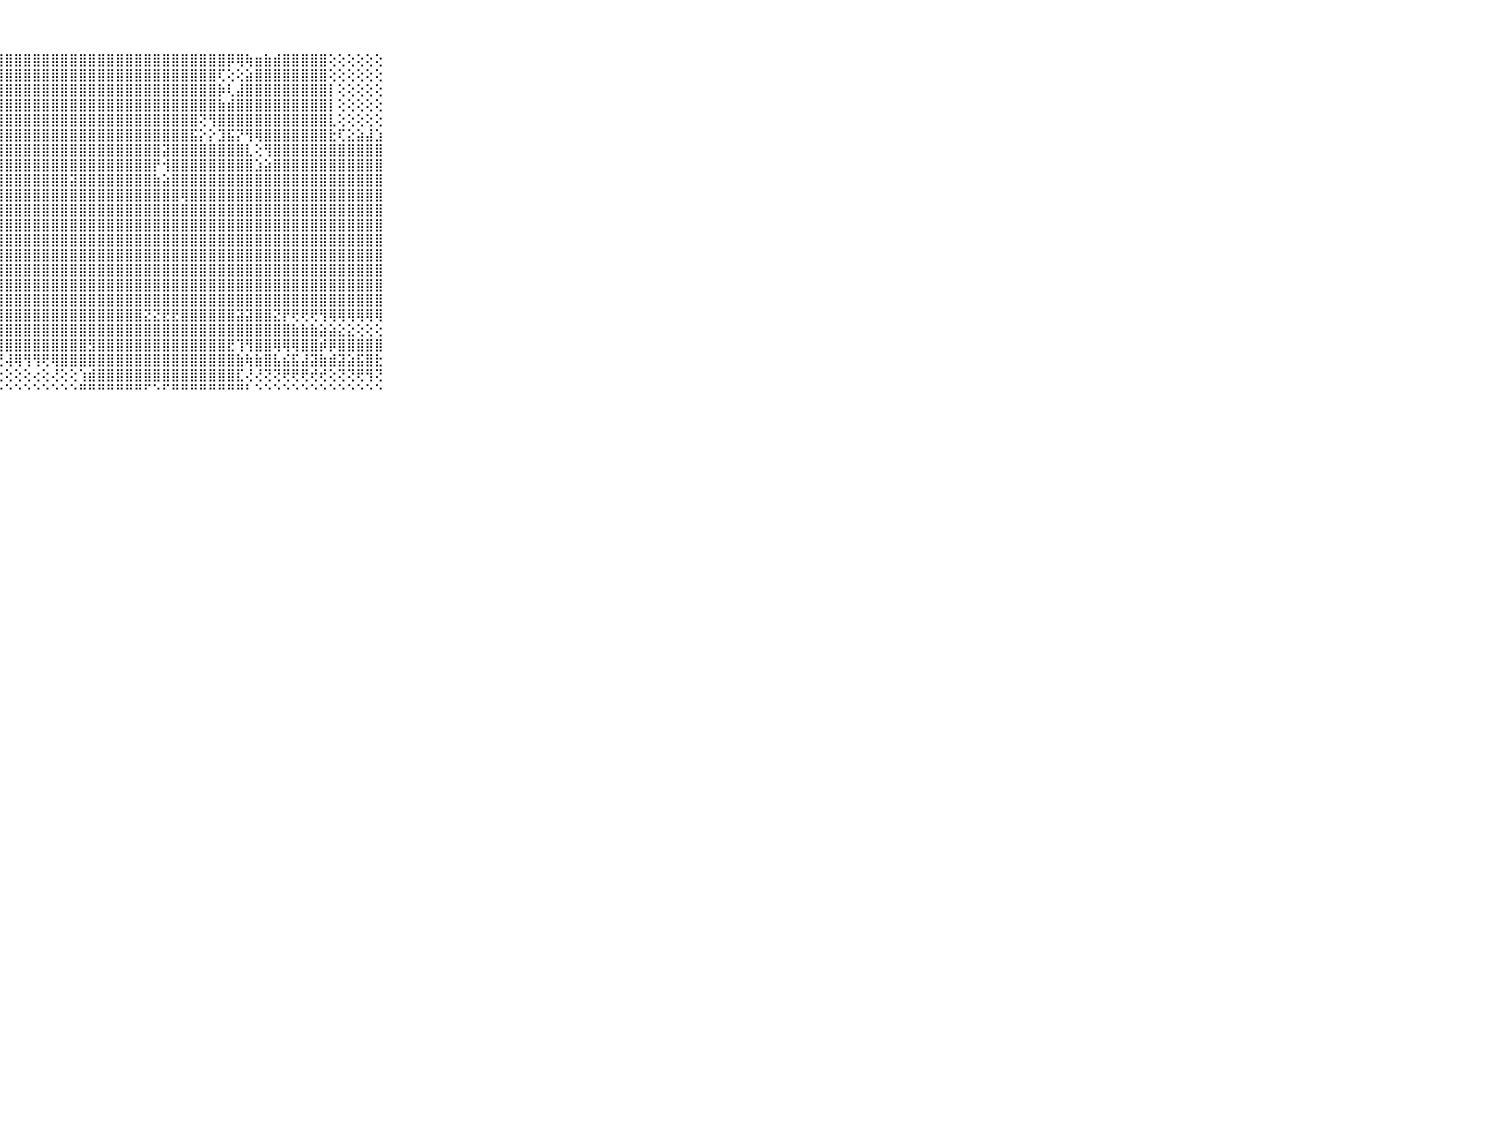

⠀⠀⠀⠀⠀⠀⠀⠀⠀⠀⠀⠀⢕⢕⢕⢕⢟⣿⣿⣿⣿⣿⣿⣿⣿⣿⣿⣿⣿⣿⣿⣿⣿⣿⣿⣿⣿⣿⣿⣿⣿⣿⣿⣿⣿⣿⣿⣿⣿⣿⣿⣿⡿⢿⢷⣶⣷⣾⣿⣿⣿⣿⣿⢕⢕⢕⢕⢕⢕⠀⠀⠀⠀⠀⠀⠀⠀⠀⠀⠀⠀
⠀⠀⠀⠀⠀⠀⠀⠀⠀⠀⠀⠕⢕⢕⢜⢝⣕⢝⣿⣿⣿⣿⣿⣿⣿⣿⣿⣿⣿⣿⣿⣿⣿⣿⣿⣿⣿⣿⣿⣿⣿⣿⣿⣿⣿⣿⣿⣿⣿⣿⣿⢏⢕⢕⣵⣿⣿⣿⣿⣿⣿⣿⣿⢕⢕⢕⢕⢕⢕⠀⠀⠀⠀⠀⠀⠀⠀⠀⠀⠀⠀
⠀⠀⠀⠀⠀⠀⠀⠀⠀⠀⠀⢕⢕⢕⢕⣵⣿⣿⣿⣿⣿⣿⣿⣿⣿⣿⣿⣿⣿⣿⣿⣿⣿⣿⣿⣿⣿⣿⣿⣿⣿⣿⣿⣿⣿⣿⣿⣿⣿⣿⣿⡷⢇⣼⣿⣿⣿⣿⣿⣿⣿⣿⣿⡇⢕⢕⢕⢕⢕⠀⠀⠀⠀⠀⠀⠀⠀⠀⠀⠀⠀
⠀⠀⠀⠀⠀⠀⠀⠀⠀⠀⠀⢱⣿⣧⣵⣿⣿⣿⣿⣿⣿⣿⣿⣿⣿⣿⣿⣿⣿⣿⣿⣿⣿⣿⣿⣿⣿⣿⣿⣿⣿⣿⣿⣿⣿⣿⣿⣿⣿⣿⣿⣷⣾⣿⣿⣿⣿⣿⣿⣿⣿⣿⣿⡇⢕⢕⢕⢕⢕⠀⠀⠀⠀⠀⠀⠀⠀⠀⠀⠀⠀
⠀⠀⠀⠀⠀⠀⠀⠀⠀⠀⠀⢸⣿⣿⣿⣿⣿⣿⣿⣿⣿⣿⣿⣿⣿⣿⣿⣿⣿⣿⣿⣿⣿⣿⣿⣿⣿⣿⣿⣿⣿⣿⣿⣿⣿⣿⣿⣿⣿⢝⢻⣿⣿⣿⣿⣿⣿⣿⣿⣿⣿⣿⣿⣇⢕⢕⢕⢕⢕⠀⠀⠀⠀⠀⠀⠀⠀⠀⠀⠀⠀
⠀⠀⠀⠀⠀⠀⠀⠀⠀⠀⠀⢸⣿⣿⣿⣿⣿⣿⣿⣿⣿⣿⣿⣿⣿⣿⣿⣿⣿⣿⣿⣿⣿⣿⣿⣿⣿⣿⣿⣿⣿⣿⣿⣿⣿⣿⣿⣿⣯⡕⡕⣹⣯⡝⢻⢿⣿⣿⣿⣿⣿⣿⣿⣗⢏⣕⣵⣼⣱⠀⠀⠀⠀⠀⠀⠀⠀⠀⠀⠀⠀
⠀⠀⠀⠀⠀⠀⠀⠀⠀⠀⠀⢸⣿⣿⣿⣿⣿⣿⣿⣿⣿⣿⣿⣿⣿⣿⣿⣿⣿⣿⣿⣿⣿⣿⣿⣿⣿⣿⣿⣿⣿⣿⣿⣿⣿⣽⣿⣿⣿⣿⣿⣿⣿⣿⣇⢕⢻⣿⣿⣿⣿⣿⣿⣿⣿⣿⣿⣿⣿⠀⠀⠀⠀⠀⠀⠀⠀⠀⠀⠀⠀
⠀⠀⠀⠀⠀⠀⠀⠀⠀⠀⠀⢸⣿⣿⣿⣿⣿⣿⣿⣿⣿⣿⣿⣿⣿⣿⣿⣿⣿⣿⣿⣿⣿⣿⣿⣿⣿⣿⣿⣿⣿⣿⣿⣿⡟⢺⣿⣿⣿⣿⣿⣿⣿⣿⣿⣱⣵⣿⣿⣿⣿⣿⣿⣿⣿⣿⣿⣿⣿⠀⠀⠀⠀⠀⠀⠀⠀⠀⠀⠀⠀
⠀⠀⠀⠀⠀⠀⠀⠀⠀⠀⠀⢸⣿⣿⣿⣿⣿⣿⣿⣿⣿⣿⣿⣿⣿⣿⣿⣿⣿⣿⣿⣿⣿⣿⣿⣽⣿⣿⣿⣿⣿⣿⣿⣿⣷⣵⣿⣿⣿⣿⣿⣿⣿⣿⣿⣿⣿⣿⣿⣿⣿⣿⣿⣿⣿⣿⣿⣿⣿⠀⠀⠀⠀⠀⠀⠀⠀⠀⠀⠀⠀
⠀⠀⠀⠀⠀⠀⠀⠀⠀⠀⠀⢸⣿⣿⣿⣿⣿⣿⣿⣿⣿⣿⣿⣿⣿⣿⣿⣿⣿⣿⣿⣿⣿⣿⣿⣿⣿⣿⣿⣿⣿⣿⣿⣿⣿⣿⣿⢿⣿⣿⣿⣿⣿⣿⣿⣿⣿⣿⣿⣿⣿⣿⣿⣿⣿⣿⣿⣿⣿⠀⠀⠀⠀⠀⠀⠀⠀⠀⠀⠀⠀
⠀⠀⠀⠀⠀⠀⠀⠀⠀⠀⠀⢸⣿⣿⣿⣿⣿⣿⣿⣿⣿⣿⢿⣿⣿⣿⣿⣿⣿⣿⣿⣿⣿⣿⣿⣿⣿⣿⣿⣿⣿⣿⣿⣿⣿⣿⣿⣿⣿⣿⣿⣿⣿⣿⣿⣿⣿⣿⣿⣿⣿⣿⣿⣿⣿⣿⣿⣿⣿⠀⠀⠀⠀⠀⠀⠀⠀⠀⠀⠀⠀
⠀⠀⠀⠀⠀⠀⠀⠀⠀⠀⠀⢸⣿⣿⣿⣿⣿⣿⣿⣿⣿⣿⣿⣿⣿⣿⣿⣿⣿⣿⣿⣿⣿⣿⣿⣿⣿⣿⣿⣿⣿⣿⣿⣿⣿⣿⣿⣿⣿⣿⣿⣿⣿⣿⣿⣿⣿⣿⣿⣿⣿⣿⣿⣿⣿⣿⣿⣿⣿⠀⠀⠀⠀⠀⠀⠀⠀⠀⠀⠀⠀
⠀⠀⠀⠀⠀⠀⠀⠀⠀⠀⠀⢸⣿⣿⣿⣿⣿⣿⣿⣿⣿⣿⣿⣿⣿⣿⣿⣿⣿⣿⣿⣿⣿⣿⣿⣿⣿⣿⣿⣿⣿⣿⣿⣿⣿⣿⣿⣿⣿⣿⣿⣿⣿⣿⣿⣿⣿⣿⣿⣿⣿⣿⣿⣿⣿⣿⣿⣿⣿⠀⠀⠀⠀⠀⠀⠀⠀⠀⠀⠀⠀
⠀⠀⠀⠀⠀⠀⠀⠀⠀⠀⠀⢸⣿⣿⣿⣿⣿⣿⣿⣿⣿⣿⣿⣿⣿⣿⣿⣿⣿⣿⣿⣿⣿⣿⣿⣿⣿⣿⣿⣿⣿⣿⣿⣿⣿⣿⣿⣿⣿⣿⣿⣿⣿⣿⣿⣿⣿⣿⣿⣿⣿⣿⣿⣿⣿⣿⣿⣿⣿⠀⠀⠀⠀⠀⠀⠀⠀⠀⠀⠀⠀
⠀⠀⠀⠀⠀⠀⠀⠀⠀⠀⠀⢸⣿⣿⣿⣿⣿⣿⣿⣿⣿⣿⣿⣿⣿⣿⣿⣿⣿⣿⣿⣿⣿⣿⣿⣿⣿⣿⣿⣿⣿⣿⣿⣿⣿⣿⣿⣿⣿⣿⣿⣿⣿⣿⣿⣿⣿⣿⣿⣿⣿⣿⣿⣿⣿⣿⣿⣿⣿⠀⠀⠀⠀⠀⠀⠀⠀⠀⠀⠀⠀
⠀⠀⠀⠀⠀⠀⠀⠀⠀⠀⠀⢸⣿⣿⣿⣿⣿⣿⣿⣿⣿⣿⣿⣿⣿⣿⣿⣿⣿⣿⣿⣿⣿⣿⣿⣿⣿⣿⣿⣿⣿⣿⣿⣿⣿⣿⣿⣿⣿⣿⣿⣿⣿⣿⣿⣿⣿⣿⣿⣿⣿⣿⣿⣿⣿⣿⣿⣿⣿⠀⠀⠀⠀⠀⠀⠀⠀⠀⠀⠀⠀
⠀⠀⠀⠀⠀⠀⠀⠀⠀⠀⠀⢸⣿⣿⣿⣿⣿⣿⣿⣿⣿⣿⣿⣿⣿⣿⣿⣿⣿⣿⣿⣿⣿⣿⣿⣿⣿⣿⣿⣿⣿⣿⣿⣿⣿⣿⣿⣿⣿⣿⣿⣿⣿⣿⣿⣿⣿⣿⣿⣿⣿⣿⣿⣿⣿⣿⣿⣿⣿⠀⠀⠀⠀⠀⠀⠀⠀⠀⠀⠀⠀
⠀⠀⠀⠀⠀⠀⠀⠀⠀⠀⠀⠅⢜⢝⢝⢝⢟⣿⣿⣿⣿⣿⣿⣿⣿⣿⣿⣿⣿⣿⣿⣿⣿⣿⣿⣿⣿⣿⣿⣿⣿⣿⣿⣝⣝⣟⣟⣿⣿⣿⣿⣿⣿⣽⣽⣿⣿⣝⡟⢟⢟⢟⢻⢿⢿⢿⢿⢿⢿⠀⠀⠀⠀⠀⠀⠀⠀⠀⠀⠀⠀
⠀⠀⠀⠀⠀⠀⠀⠀⠀⠀⠀⢕⣧⣵⣕⡕⢜⢝⢝⢕⢕⢻⣿⣿⣿⣿⣿⣿⣿⣿⣿⣿⣿⣿⣿⣿⣿⣿⣿⣿⣿⣿⣿⣿⣿⣿⣿⣿⣿⣿⣿⣿⣿⣿⣿⣿⣿⣿⣿⣷⣷⣷⣵⣵⣕⣕⢕⢕⢕⠀⠀⠀⠀⠀⠀⠀⠀⠀⠀⠀⠀
⠀⠀⠀⠀⠀⠀⠀⠀⠀⠀⠀⢐⣜⣝⣕⣕⣗⣇⣕⣕⣕⣸⣿⣿⣿⣿⣿⣿⣿⣿⣿⣿⣿⣿⣿⣿⣿⣻⣿⣿⣿⣿⣿⣿⣿⣿⣿⣿⣿⣿⣿⣿⣟⢹⢻⣿⣿⢿⢿⢿⣿⣿⡾⡿⣿⣿⣿⣿⣿⠀⠀⠀⠀⠀⠀⠀⠀⠀⠀⠀⠀
⠀⠀⠀⠀⠀⠀⠀⠀⠀⠀⠀⠘⠟⠟⢟⠟⢟⢟⢟⠻⢻⠻⢏⢟⢟⢟⢿⢜⢼⢿⢻⢻⢟⢿⣿⣿⣿⣿⣿⣿⣿⣿⣿⣿⣿⣿⣿⣿⣿⣿⣿⣿⣿⣷⢷⣷⣿⣧⣮⣯⣼⣽⣷⣾⣽⣵⣯⣿⣗⠀⠀⠀⠀⠀⠀⠀⠀⠀⠀⠀⠀
⠀⠀⠀⠀⠀⠀⠀⠀⠀⠀⠀⢄⢕⢕⢕⢕⢕⢕⢕⢕⢕⣕⡕⢕⢕⢕⢕⢕⢕⢕⢕⢔⢕⢜⢕⢕⢱⣾⣿⣿⣿⣿⣿⣿⣿⣿⣿⣿⣿⣿⣿⣿⣿⣏⢜⢜⢝⢝⢟⢟⢟⢞⢞⢕⢝⢝⢟⢻⢝⠀⠀⠀⠀⠀⠀⠀⠀⠀⠀⠀⠀
⠀⠀⠀⠀⠀⠀⠀⠀⠀⠀⠀⠑⠑⠑⠑⠑⠑⠑⠑⠑⠛⠋⠑⠑⠓⠃⠓⠓⠑⠑⠑⠑⠑⠑⠑⠑⠛⠛⠛⠛⠛⠛⠛⠋⠑⠋⠛⠛⠛⠛⠛⠛⠛⠛⠃⠑⠑⠑⠑⠑⠑⠑⠑⠑⠑⠑⠑⠑⠑⠀⠀⠀⠀⠀⠀⠀⠀⠀⠀⠀⠀